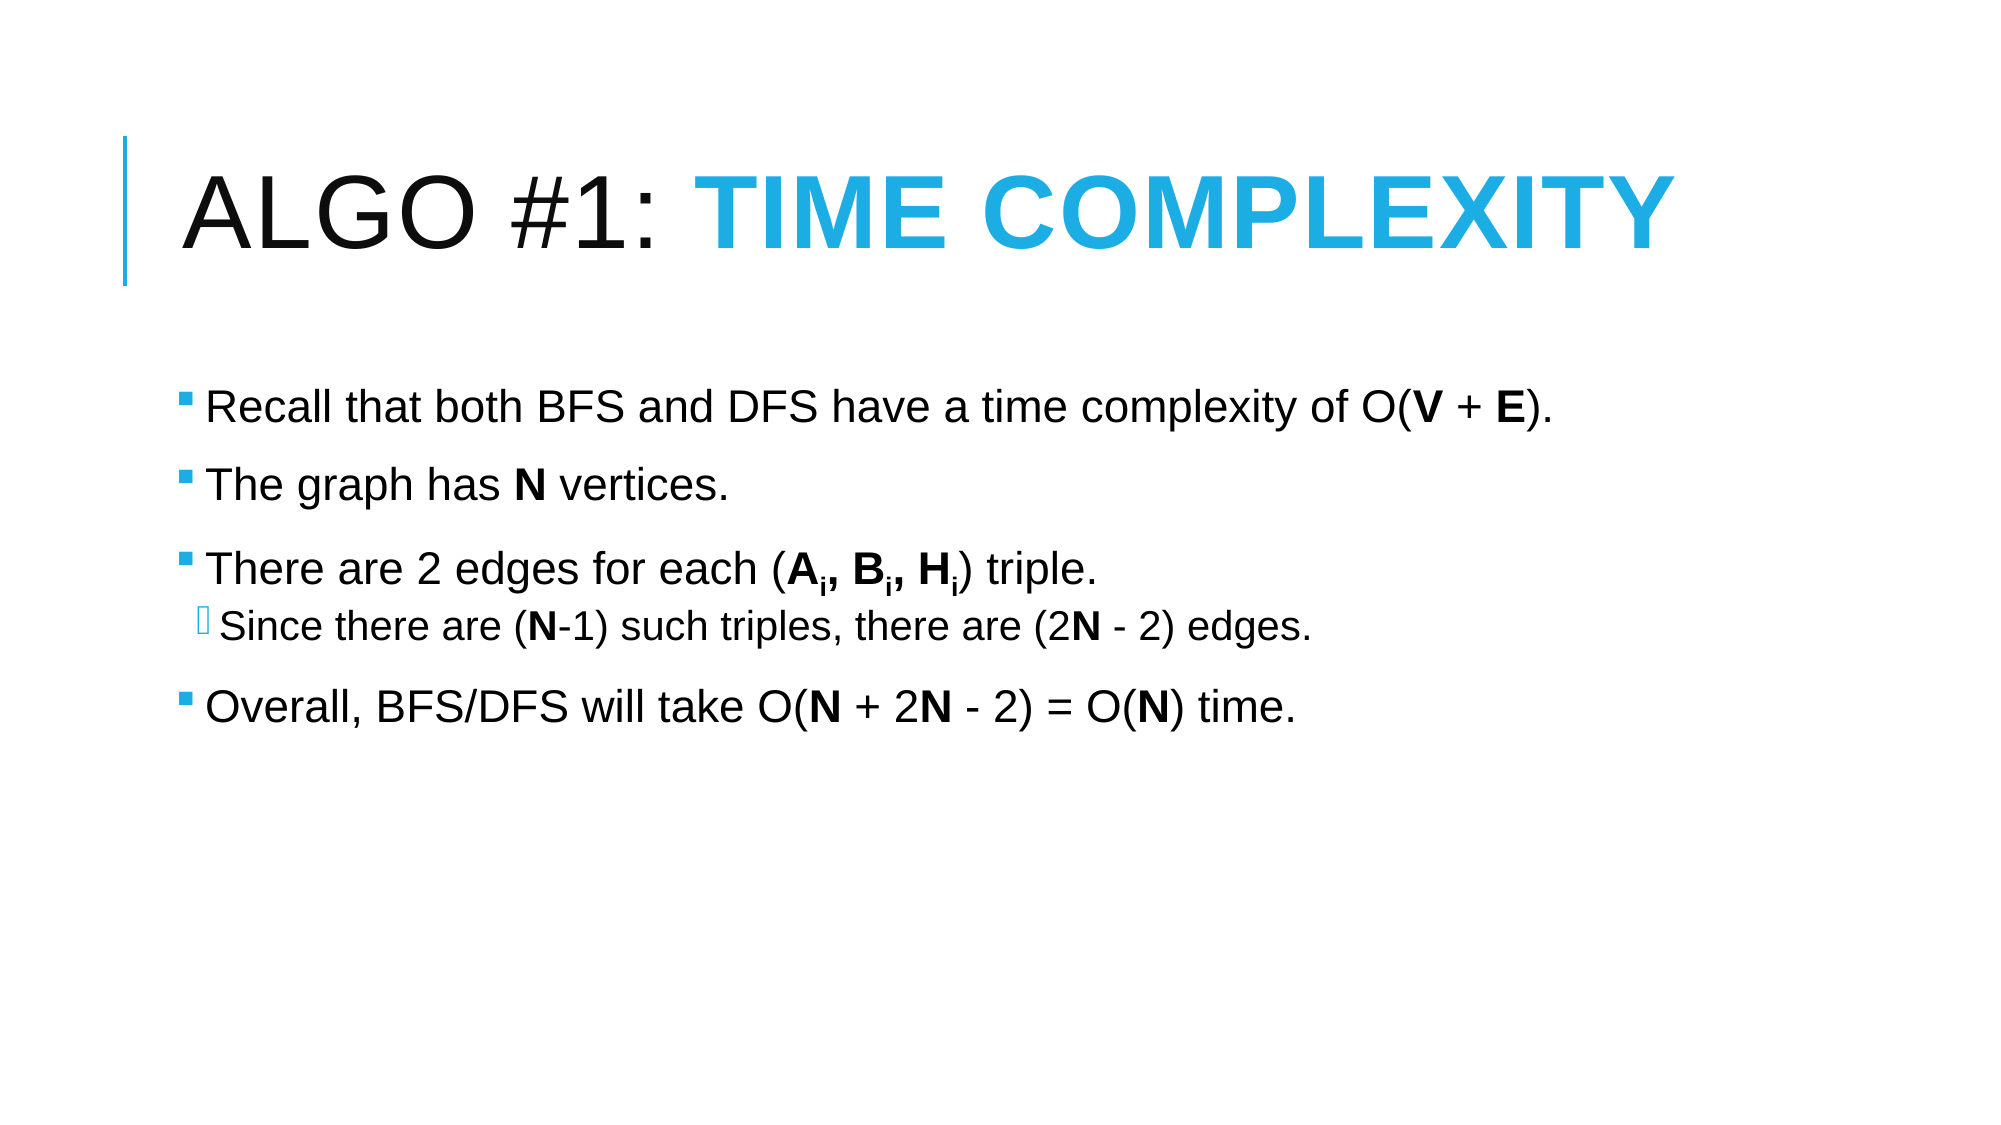

# Algo #1: Time complexity
Recall that both BFS and DFS have a time complexity of O(V + E).
The graph has N vertices.
There are 2 edges for each (Ai, Bi, Hi) triple.
Since there are (N-1) such triples, there are (2N - 2) edges.
Overall, BFS/DFS will take O(N + 2N - 2) = O(N) time.